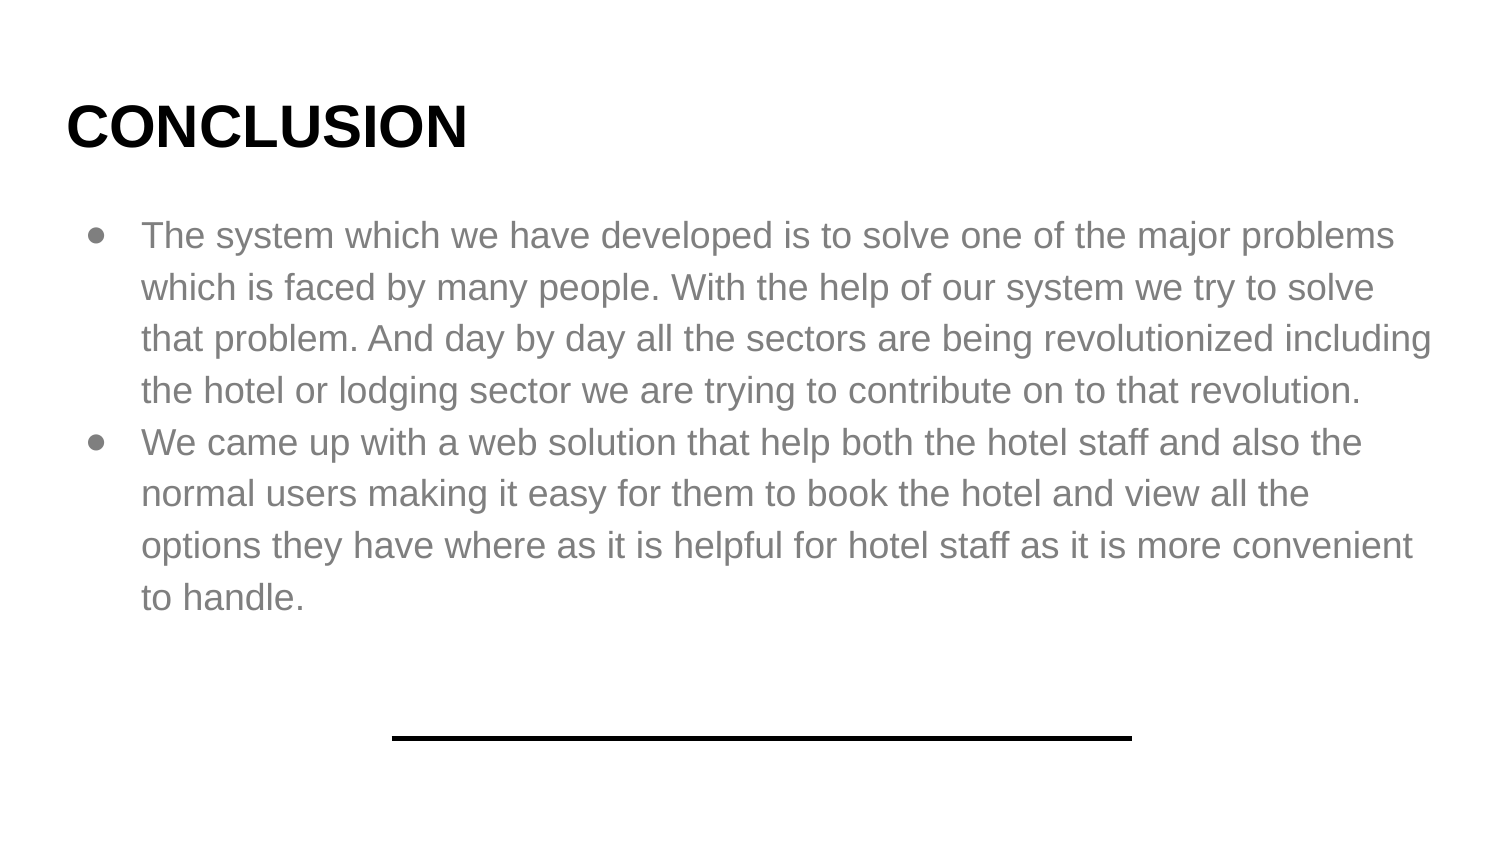

# CONCLUSION
The system which we have developed is to solve one of the major problems which is faced by many people. With the help of our system we try to solve that problem. And day by day all the sectors are being revolutionized including the hotel or lodging sector we are trying to contribute on to that revolution.
We came up with a web solution that help both the hotel staff and also the normal users making it easy for them to book the hotel and view all the options they have where as it is helpful for hotel staff as it is more convenient to handle.